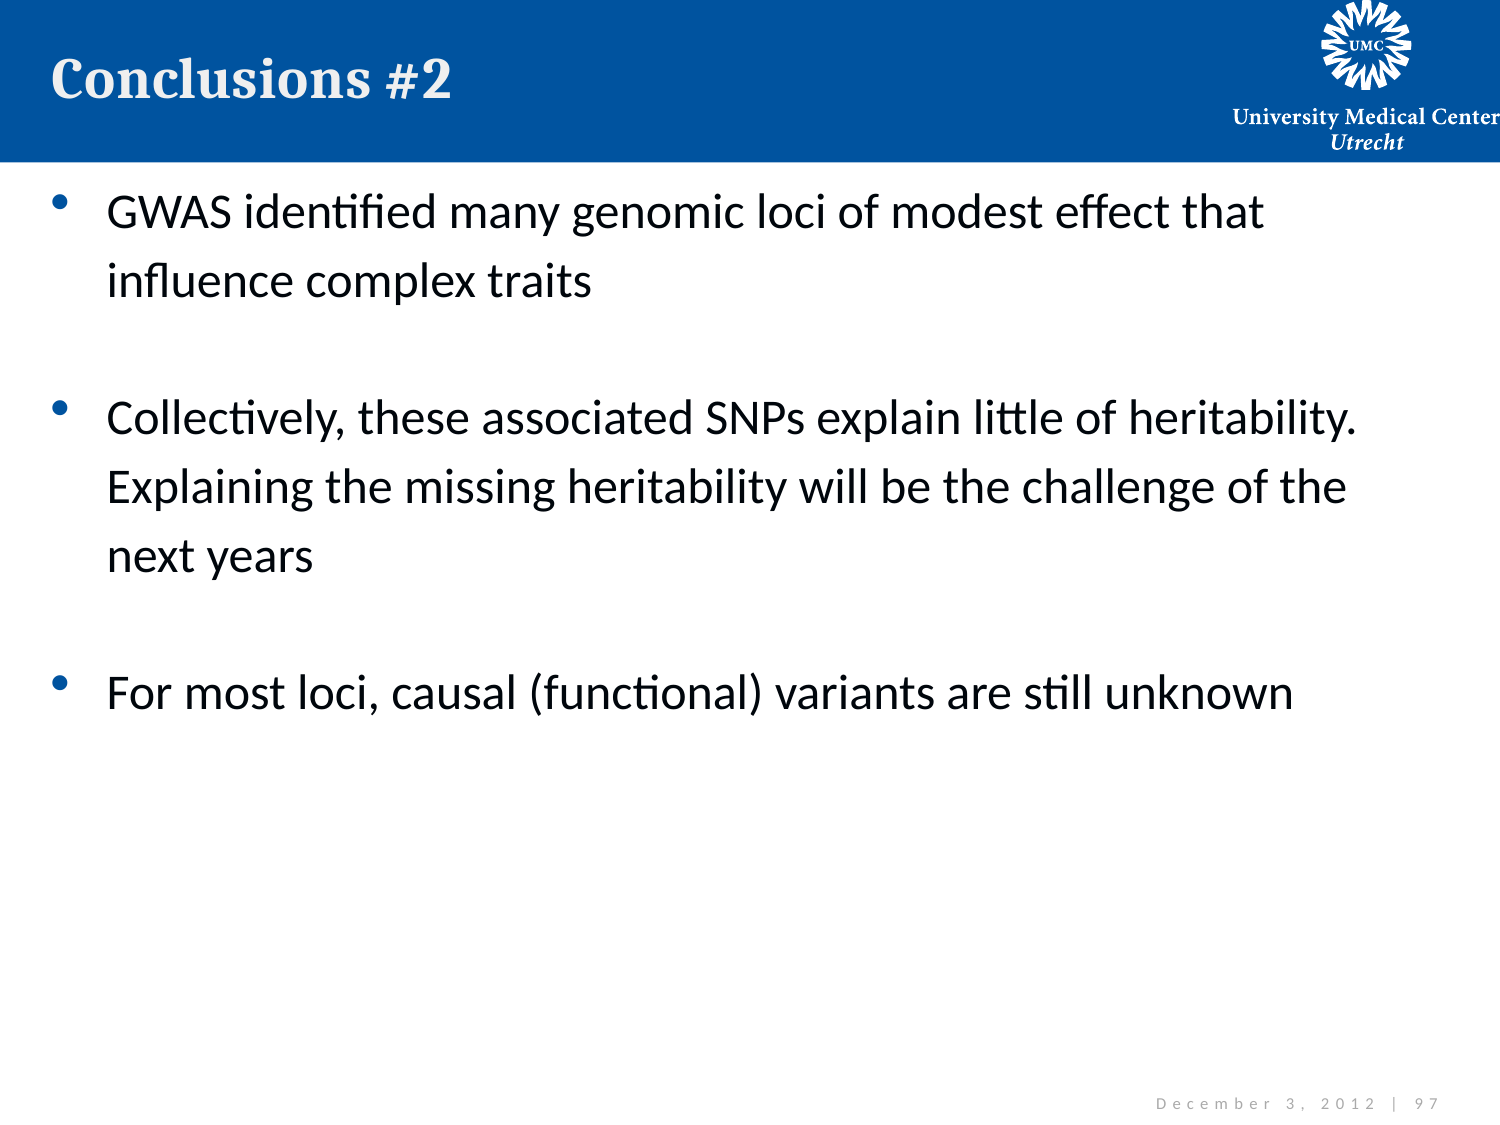

# Conclusions #2
GWAS identified many genomic loci of modest effect that influence complex traits

Collectively, these associated SNPs explain little of heritability. Explaining the missing heritability will be the challenge of the next years

For most loci, causal (functional) variants are still unknown
December 3, 2012 | 97